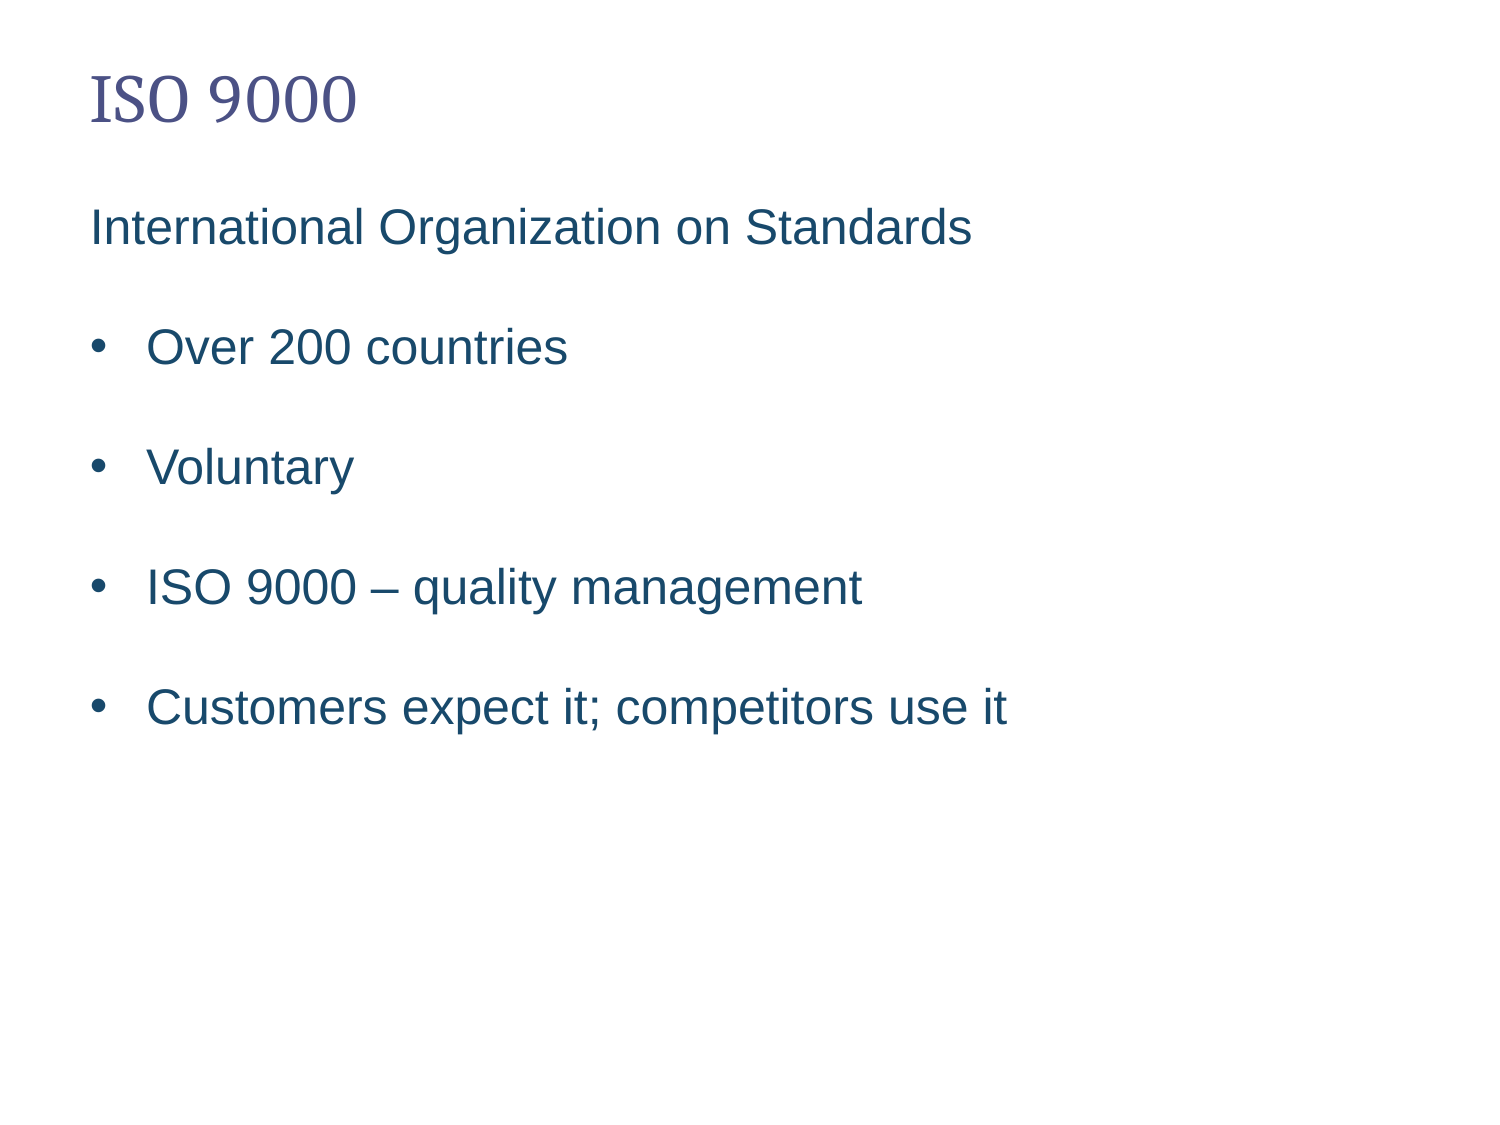

# ISO 9000
International Organization on Standards

Over 200 countries

Voluntary

ISO 9000 – quality management

Customers expect it; competitors use it